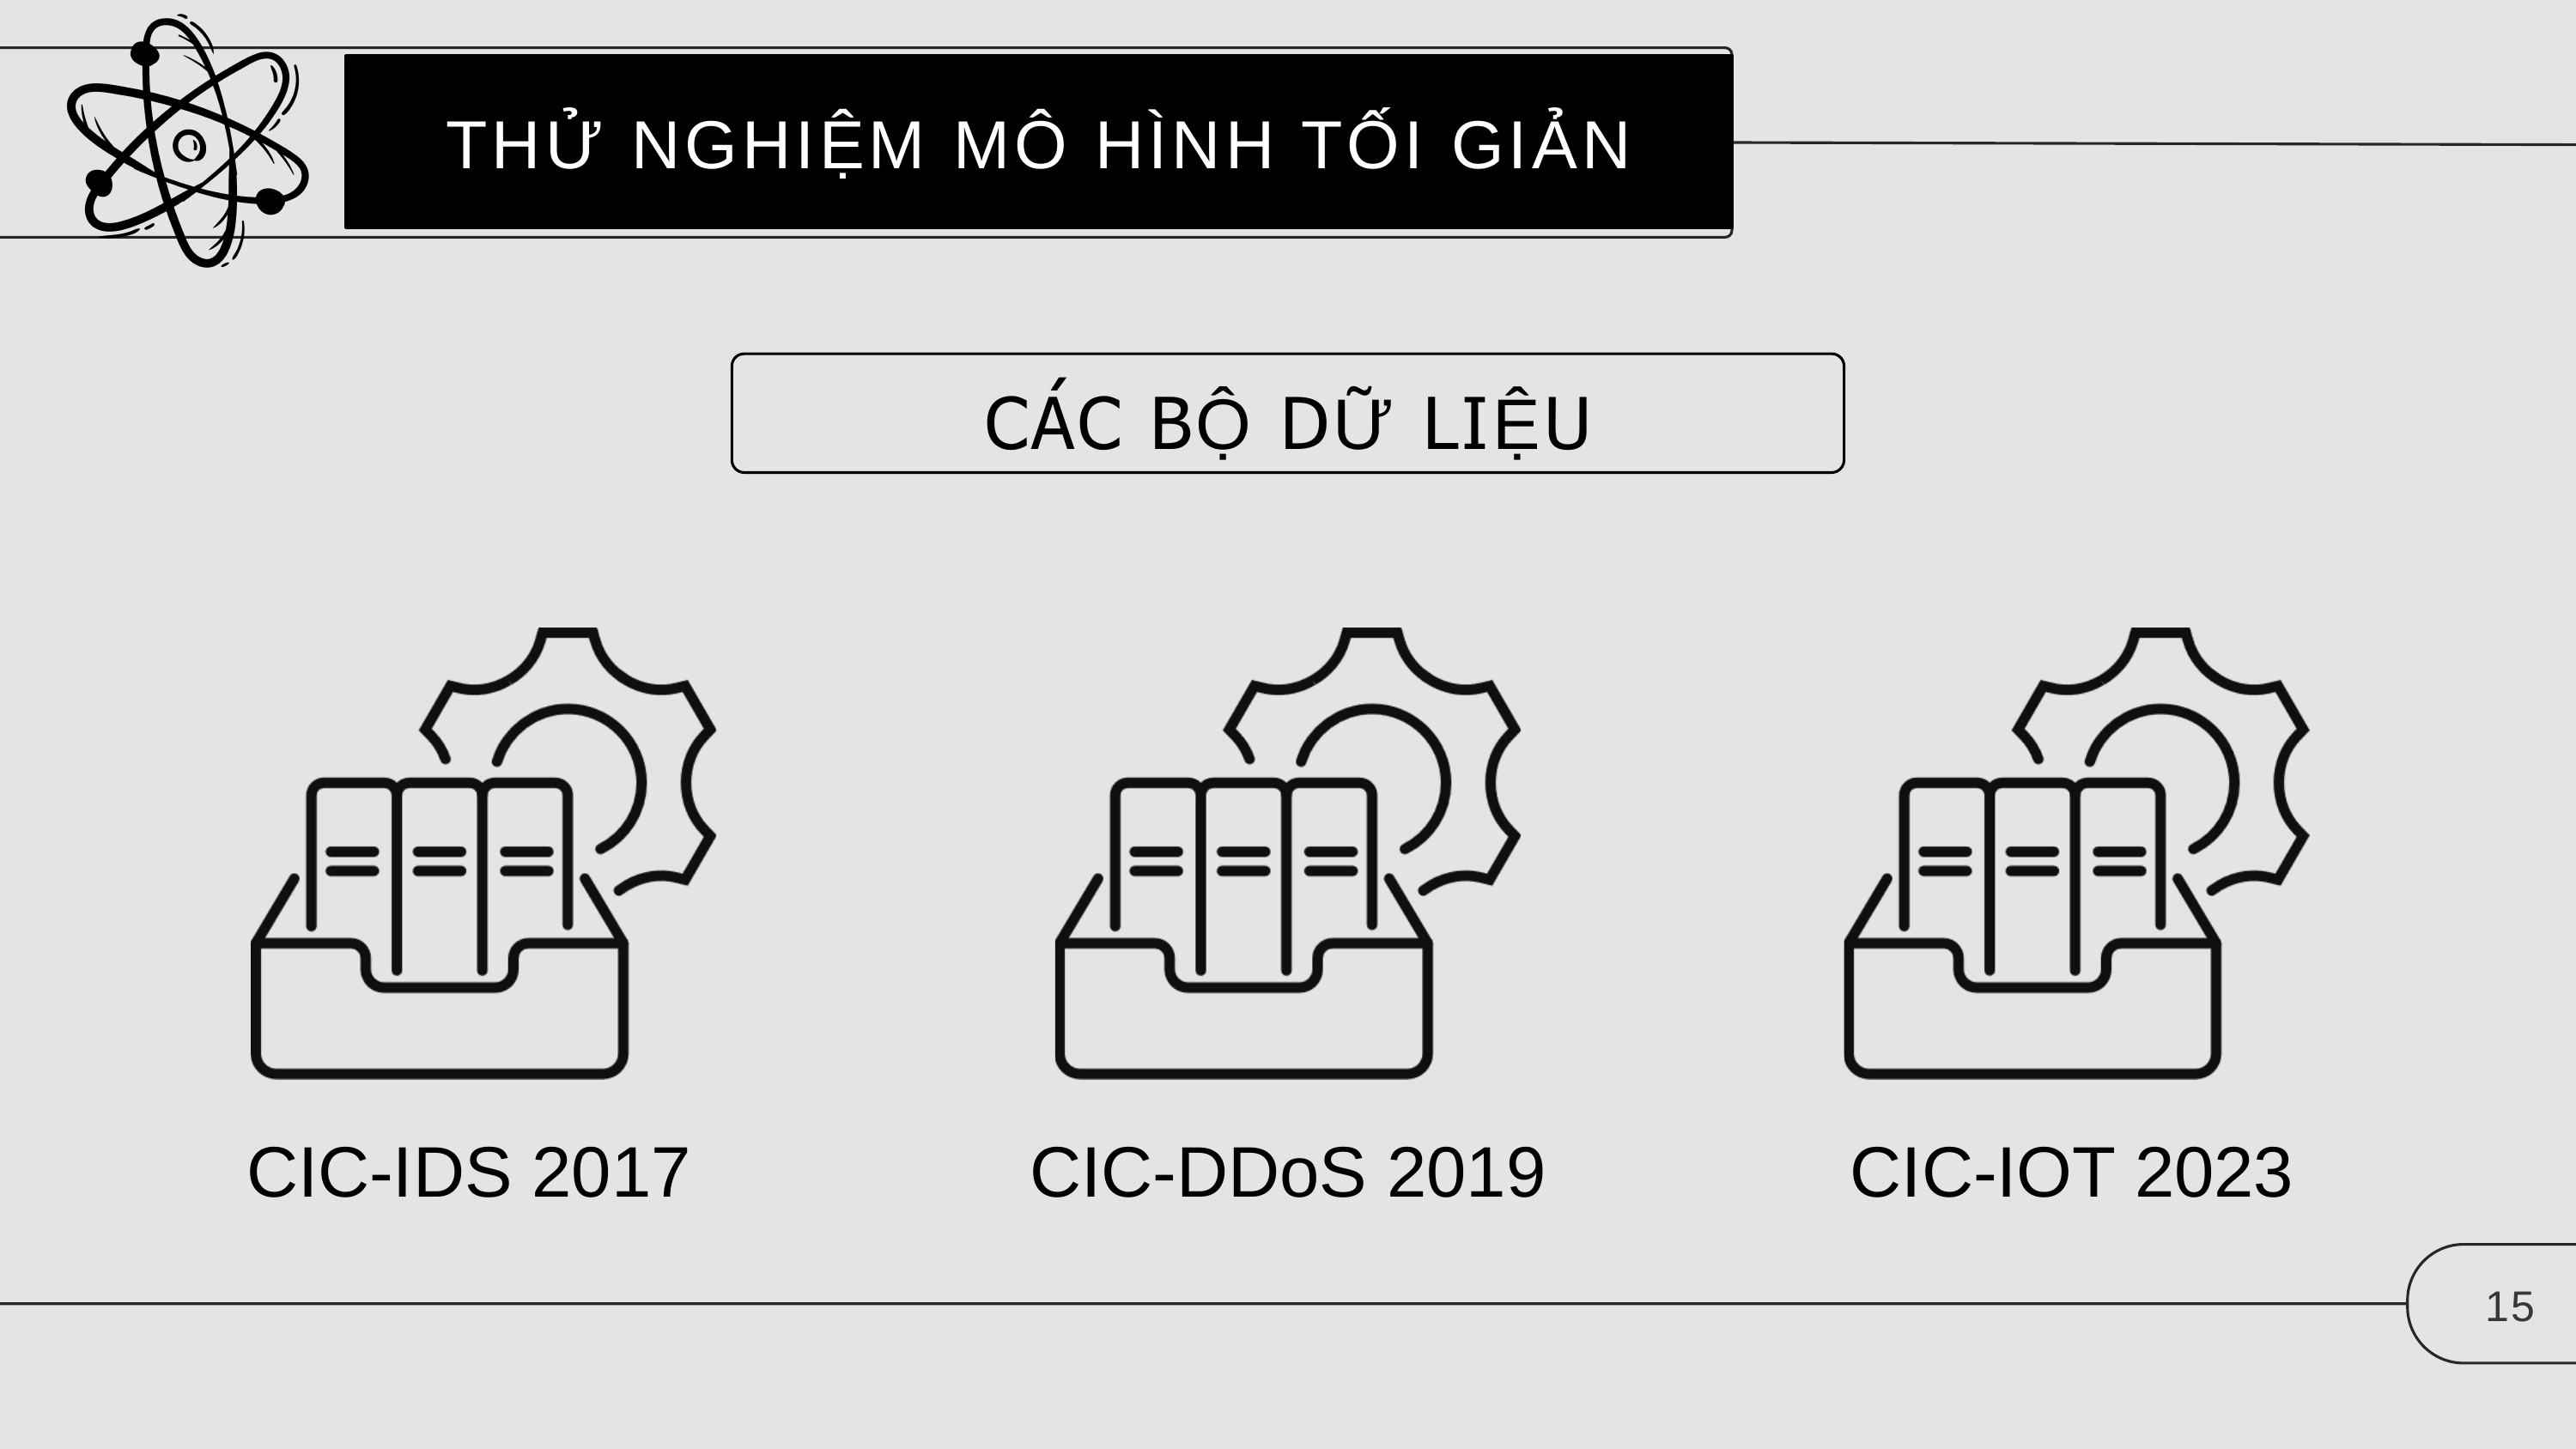

THỬ NGHIỆM MÔ HÌNH TỐI GIẢN

CÁC BỘ DỮ LIỆU

CIC-IDS 2017
CIC-DDoS 2019
CIC-IOT 2023

15